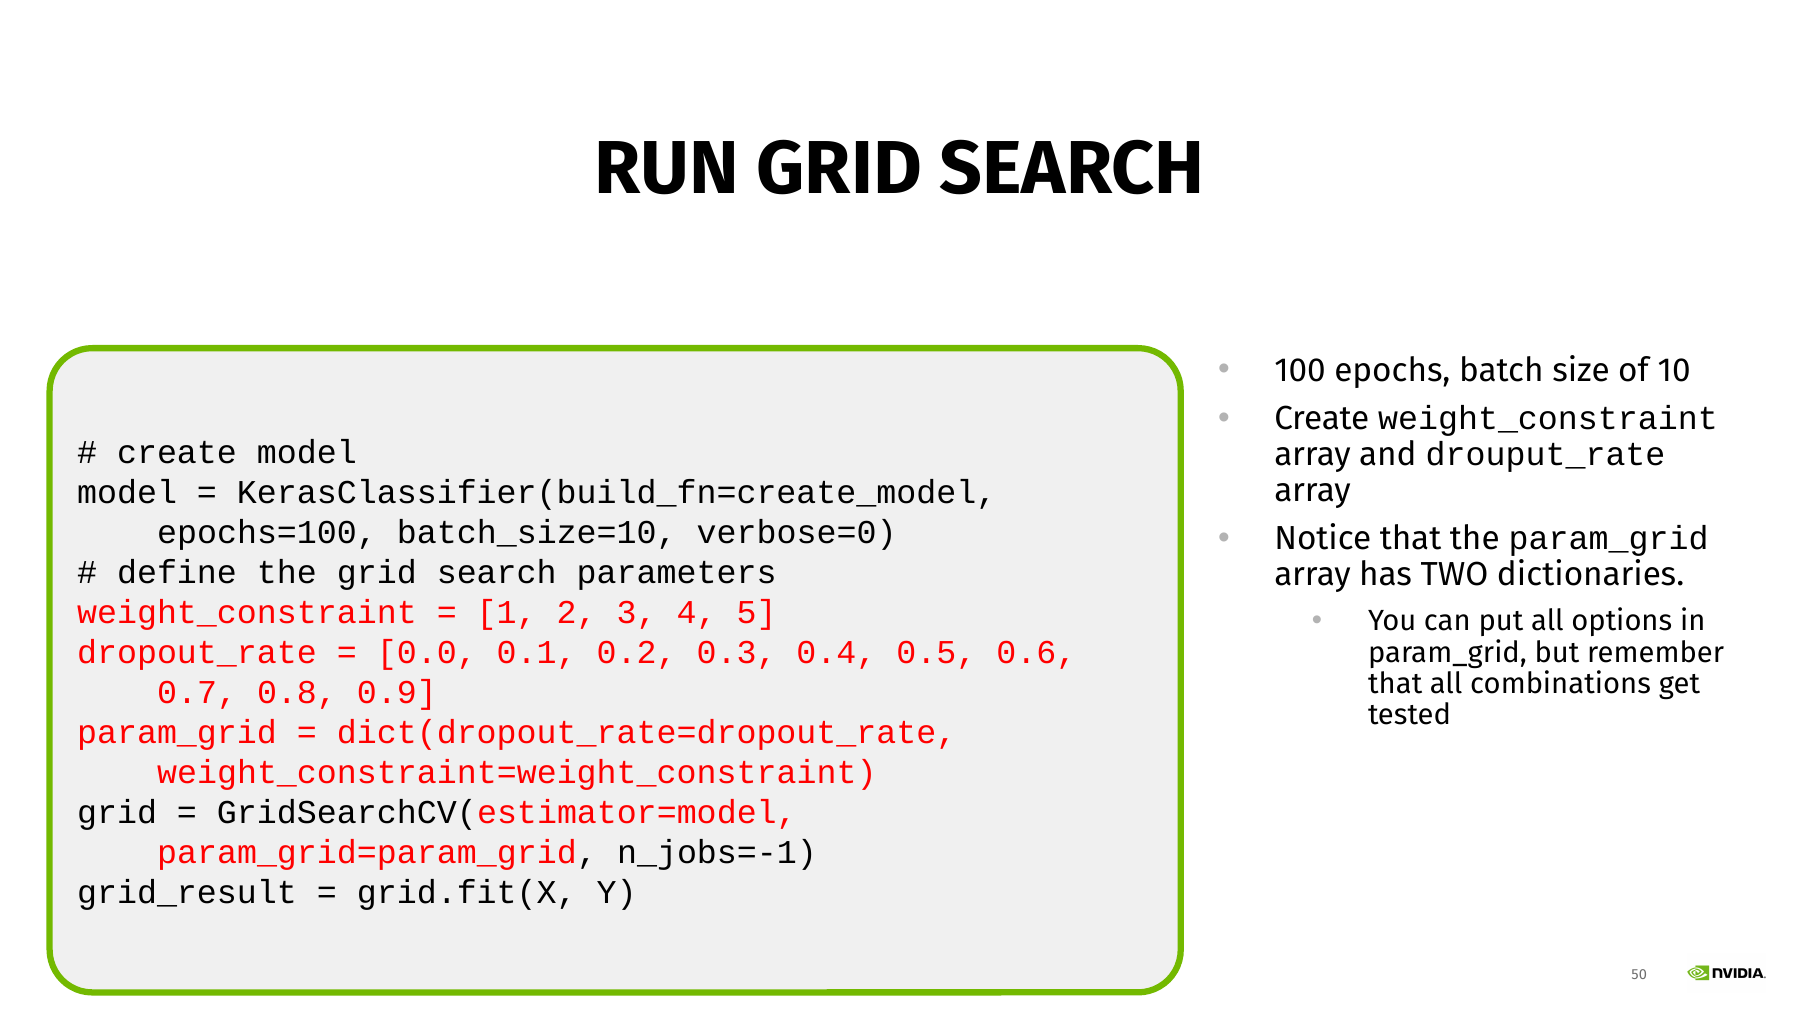

# Run Grid Search
100 epochs, batch size of 10
Create weight_constraint array and drouput_rate array
Notice that the param_grid array has TWO dictionaries.
You can put all options in param_grid, but remember that all combinations get tested

# create model
model = KerasClassifier(build_fn=create_model,
    epochs=100, batch_size=10, verbose=0)
# define the grid search parameters
weight_constraint = [1, 2, 3, 4, 5]
dropout_rate = [0.0, 0.1, 0.2, 0.3, 0.4, 0.5, 0.6,
    0.7, 0.8, 0.9]
param_grid = dict(dropout_rate=dropout_rate,
    weight_constraint=weight_constraint)
grid = GridSearchCV(estimator=model,
    param_grid=param_grid, n_jobs=-1)
grid_result = grid.fit(X, Y)